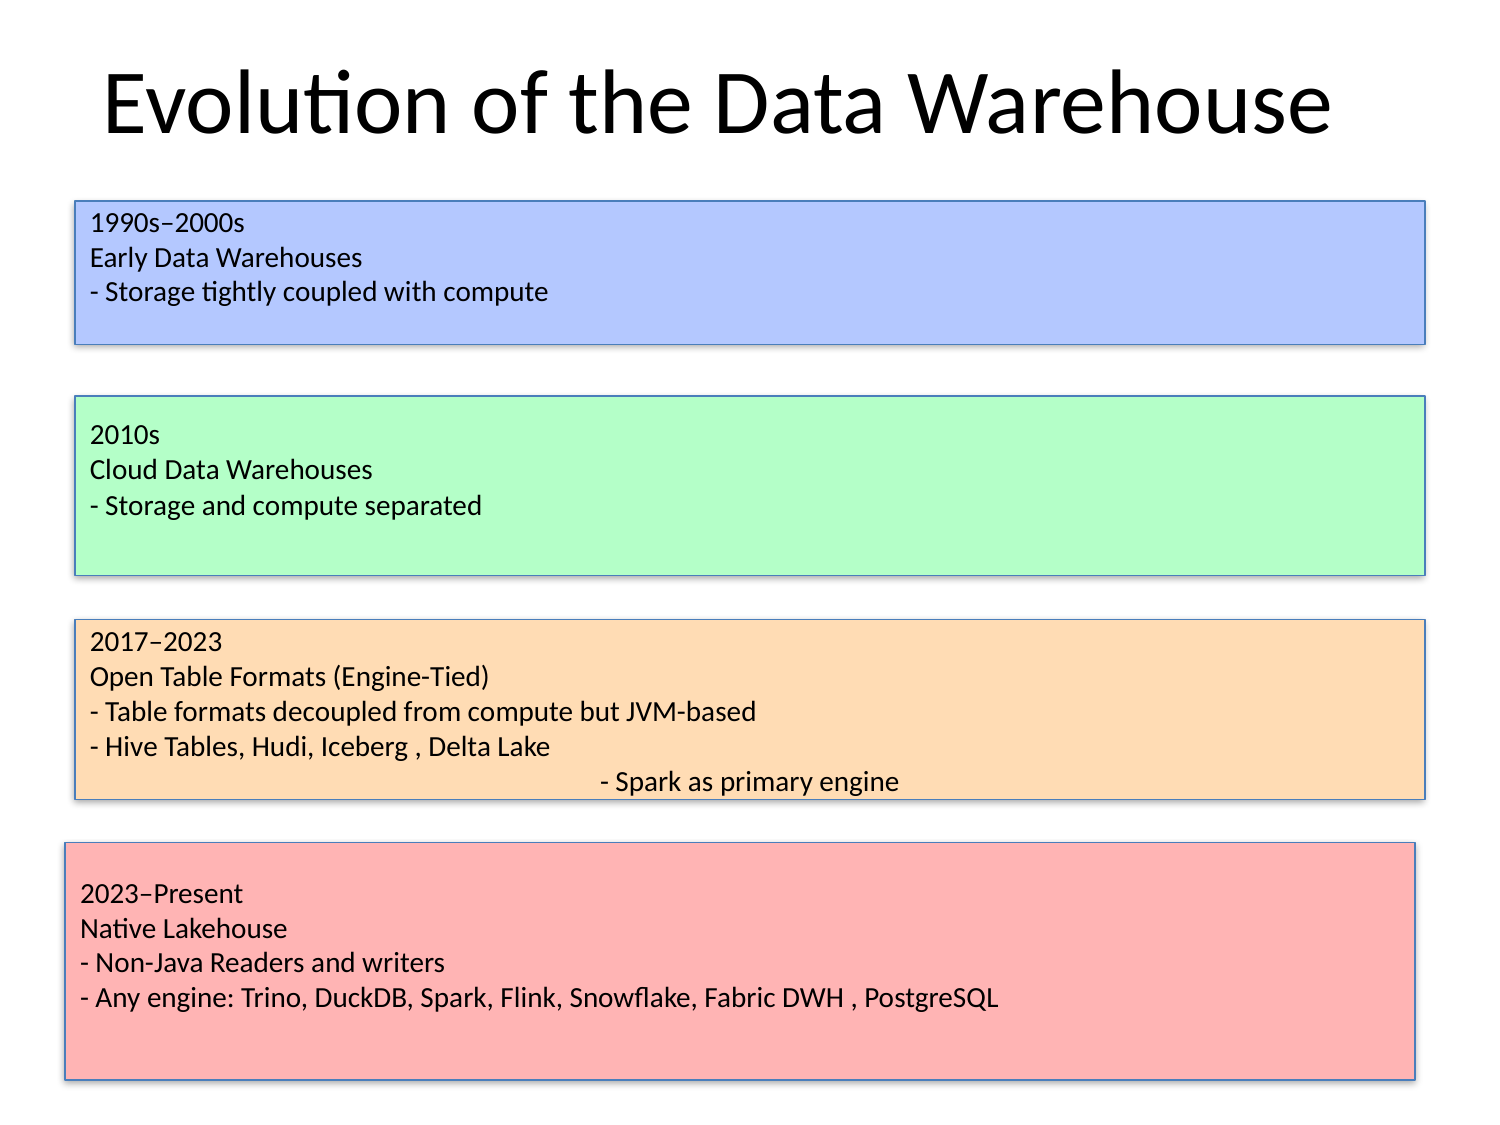

Evolution of the Data Warehouse
1990s–2000s
Early Data Warehouses
- Storage tightly coupled with compute

2010s
Cloud Data Warehouses
- Storage and compute separated

2017–2023
Open Table Formats (Engine-Tied)
- Table formats decoupled from compute but JVM-based
- Hive Tables, Hudi, Iceberg , Delta Lake
- Spark as primary engine
2023–Present
Native Lakehouse
- Non-Java Readers and writers
- Any engine: Trino, DuckDB, Spark, Flink, Snowflake, Fabric DWH , PostgreSQL